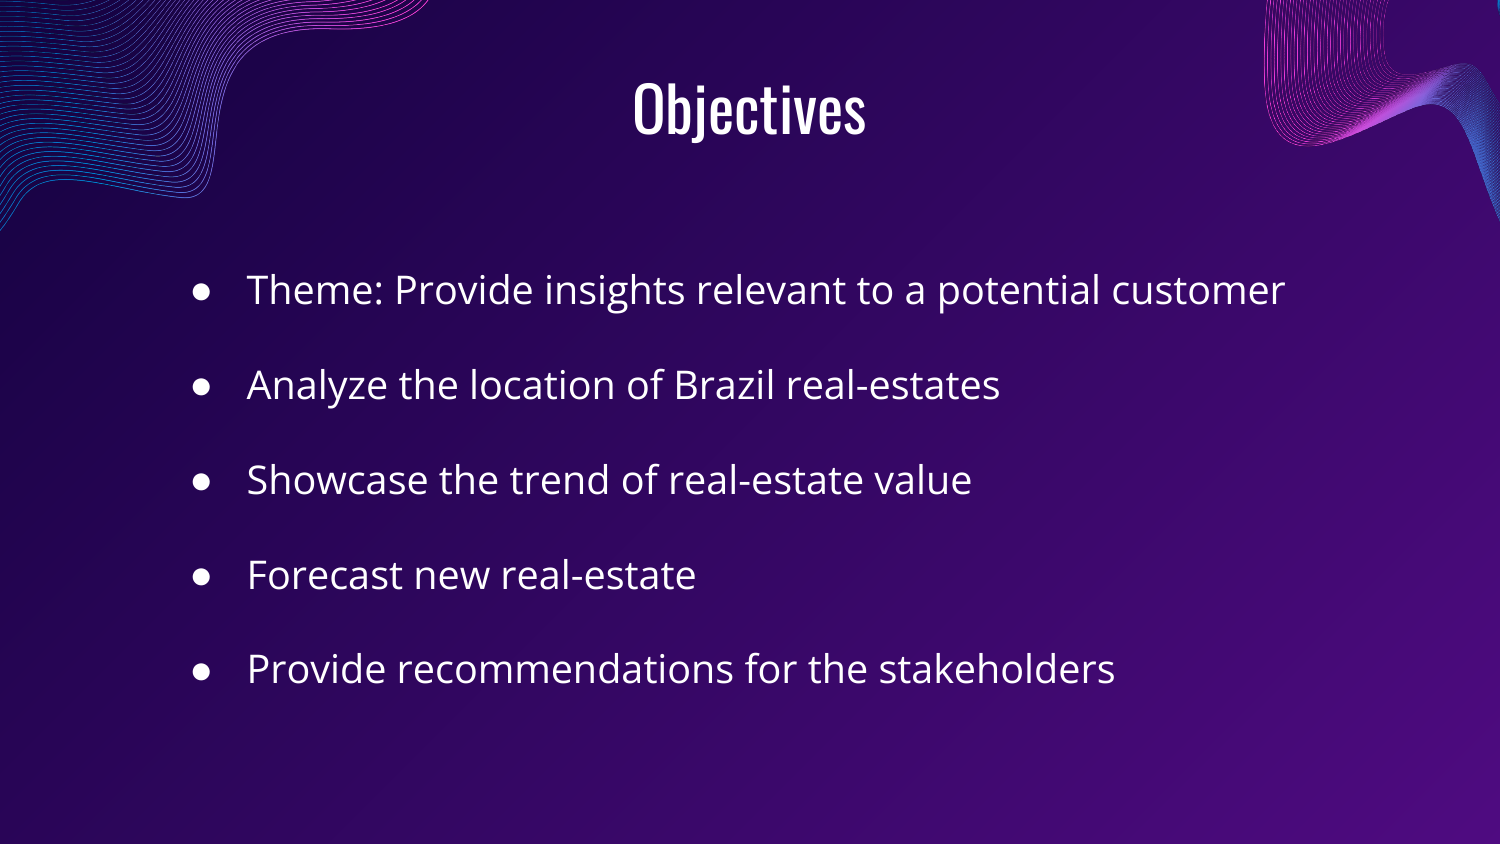

# Objectives
Theme: Provide insights relevant to a potential customer
Analyze the location of Brazil real-estates
Showcase the trend of real-estate value
Forecast new real-estate
Provide recommendations for the stakeholders